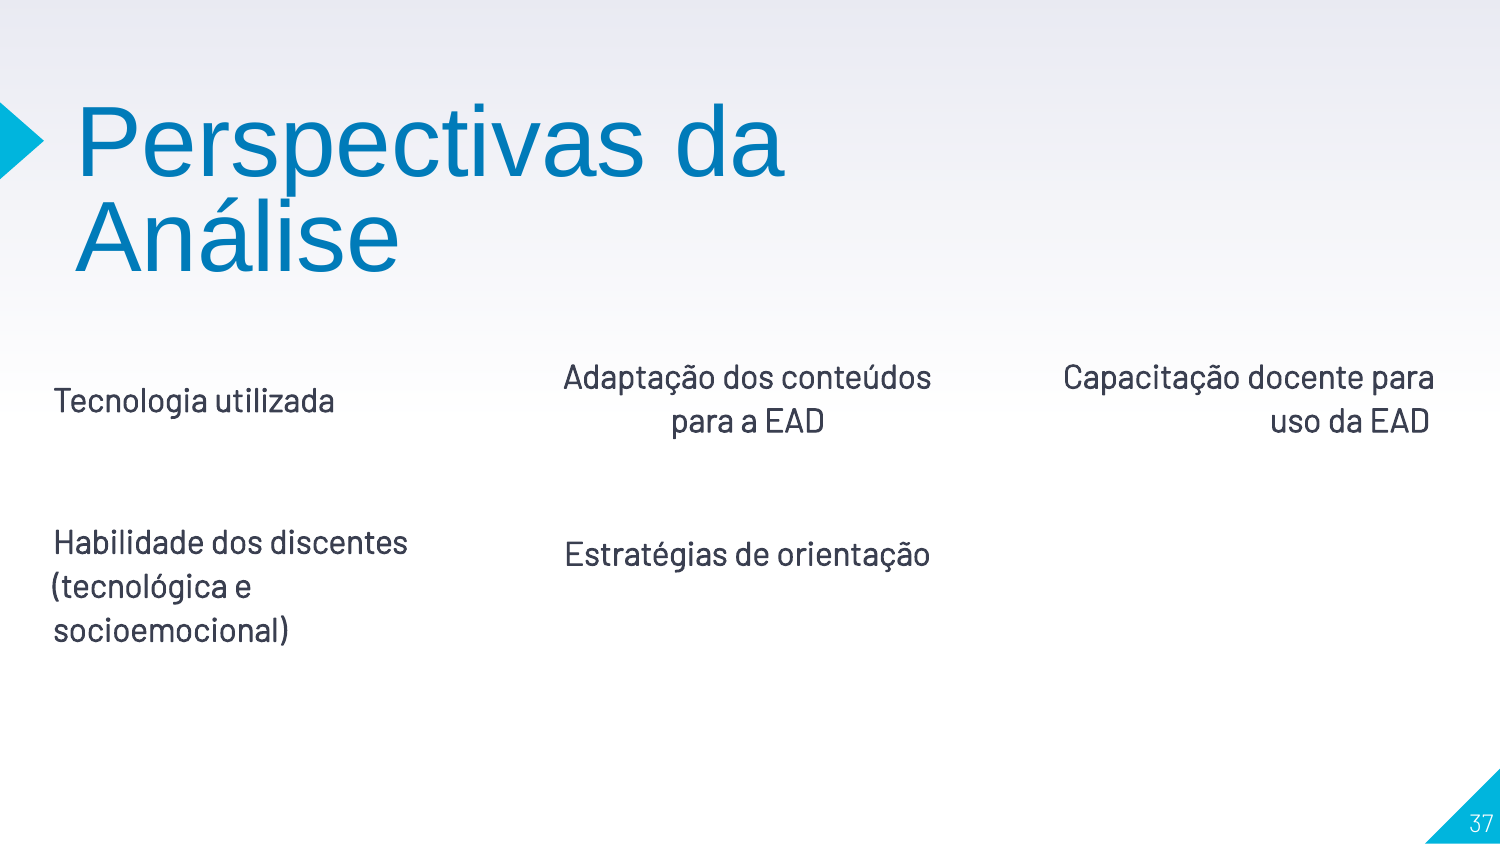

# Perspectivas da Análise
Adaptação dos conteúdos para a EAD
Capacitação docente para uso da EAD

Tecnologia utilizada
Habilidade dos discentes (tecnológica e socioemocional)
Estratégias de orientação
37